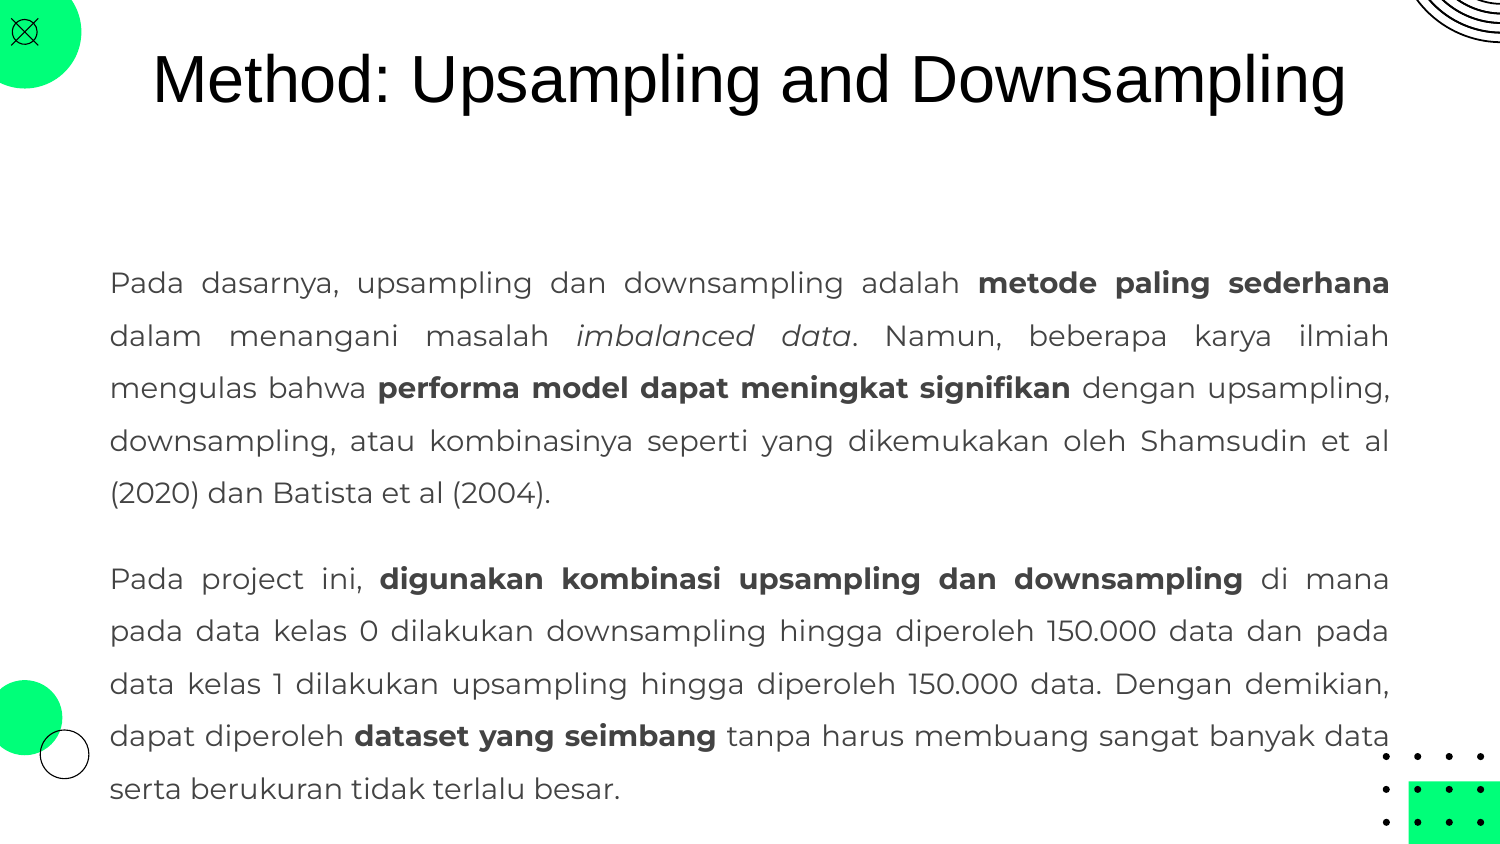

# Method: Upsampling and Downsampling
Pada dasarnya, upsampling dan downsampling adalah metode paling sederhana dalam menangani masalah imbalanced data. Namun, beberapa karya ilmiah mengulas bahwa performa model dapat meningkat signifikan dengan upsampling, downsampling, atau kombinasinya seperti yang dikemukakan oleh Shamsudin et al (2020) dan Batista et al (2004).
Pada project ini, digunakan kombinasi upsampling dan downsampling di mana pada data kelas 0 dilakukan downsampling hingga diperoleh 150.000 data dan pada data kelas 1 dilakukan upsampling hingga diperoleh 150.000 data. Dengan demikian, dapat diperoleh dataset yang seimbang tanpa harus membuang sangat banyak data serta berukuran tidak terlalu besar.